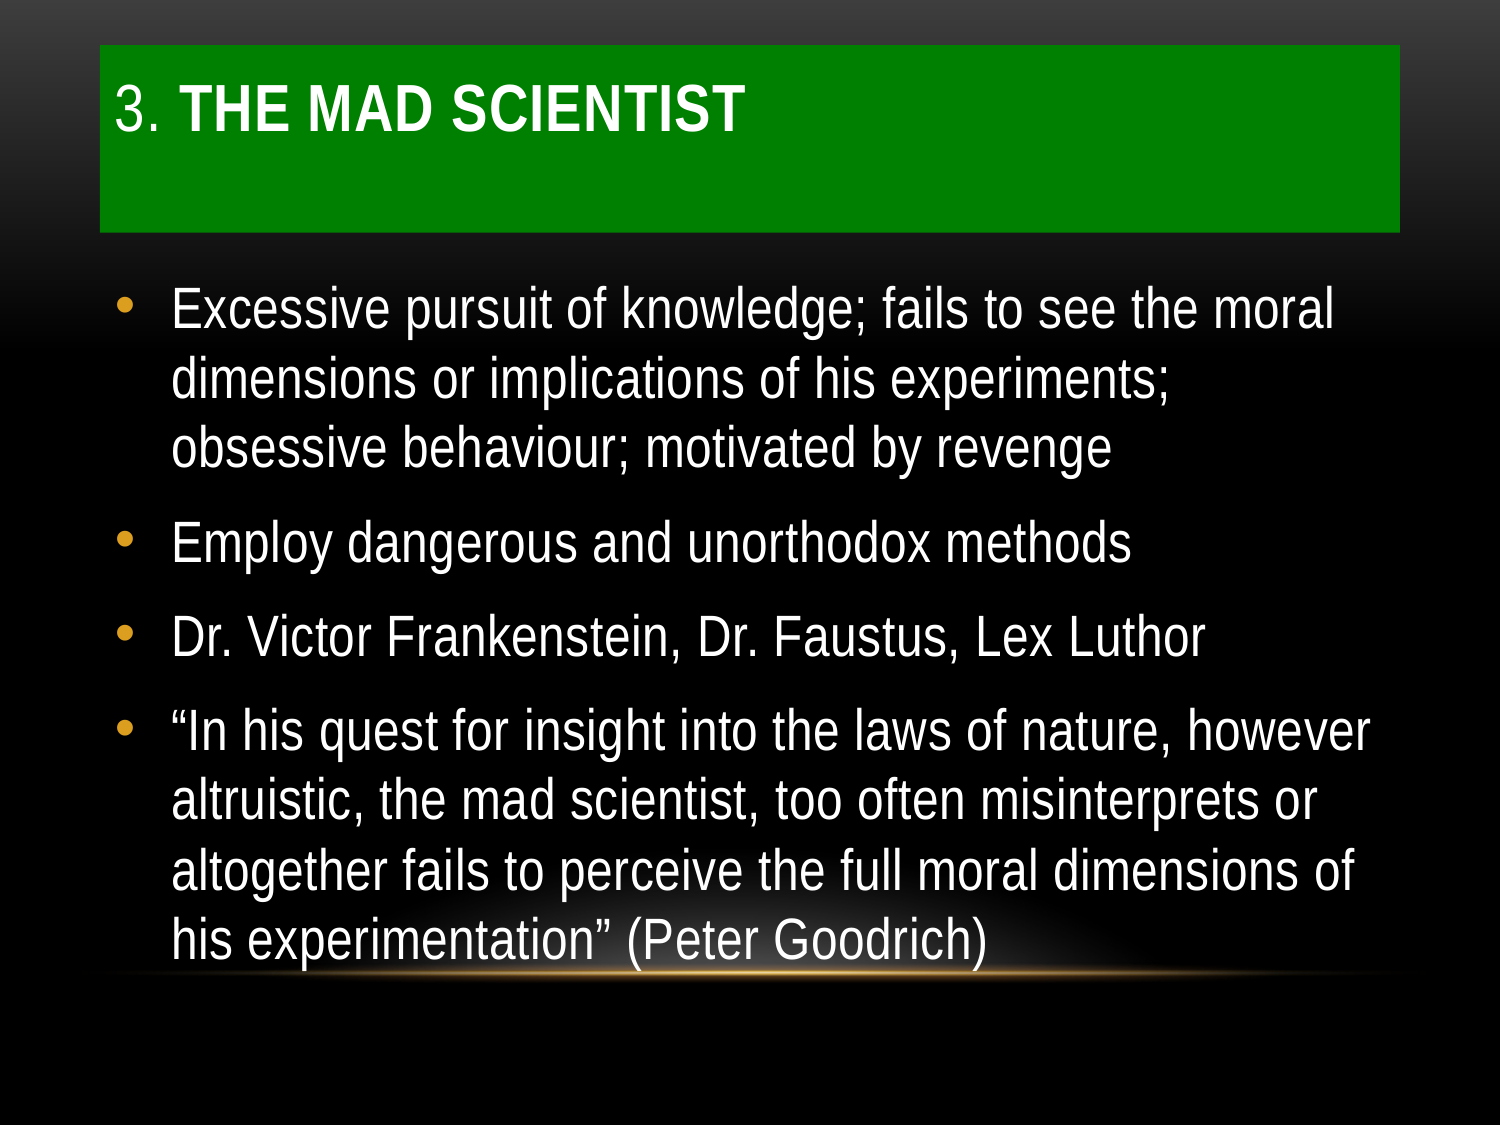

# 3. The mad scientist
Excessive pursuit of knowledge; fails to see the moral dimensions or implications of his experiments; obsessive behaviour; motivated by revenge
Employ dangerous and unorthodox methods
Dr. Victor Frankenstein, Dr. Faustus, Lex Luthor
“In his quest for insight into the laws of nature, however altruistic, the mad scientist, too often misinterprets or altogether fails to perceive the full moral dimensions of his experimentation” (Peter Goodrich)